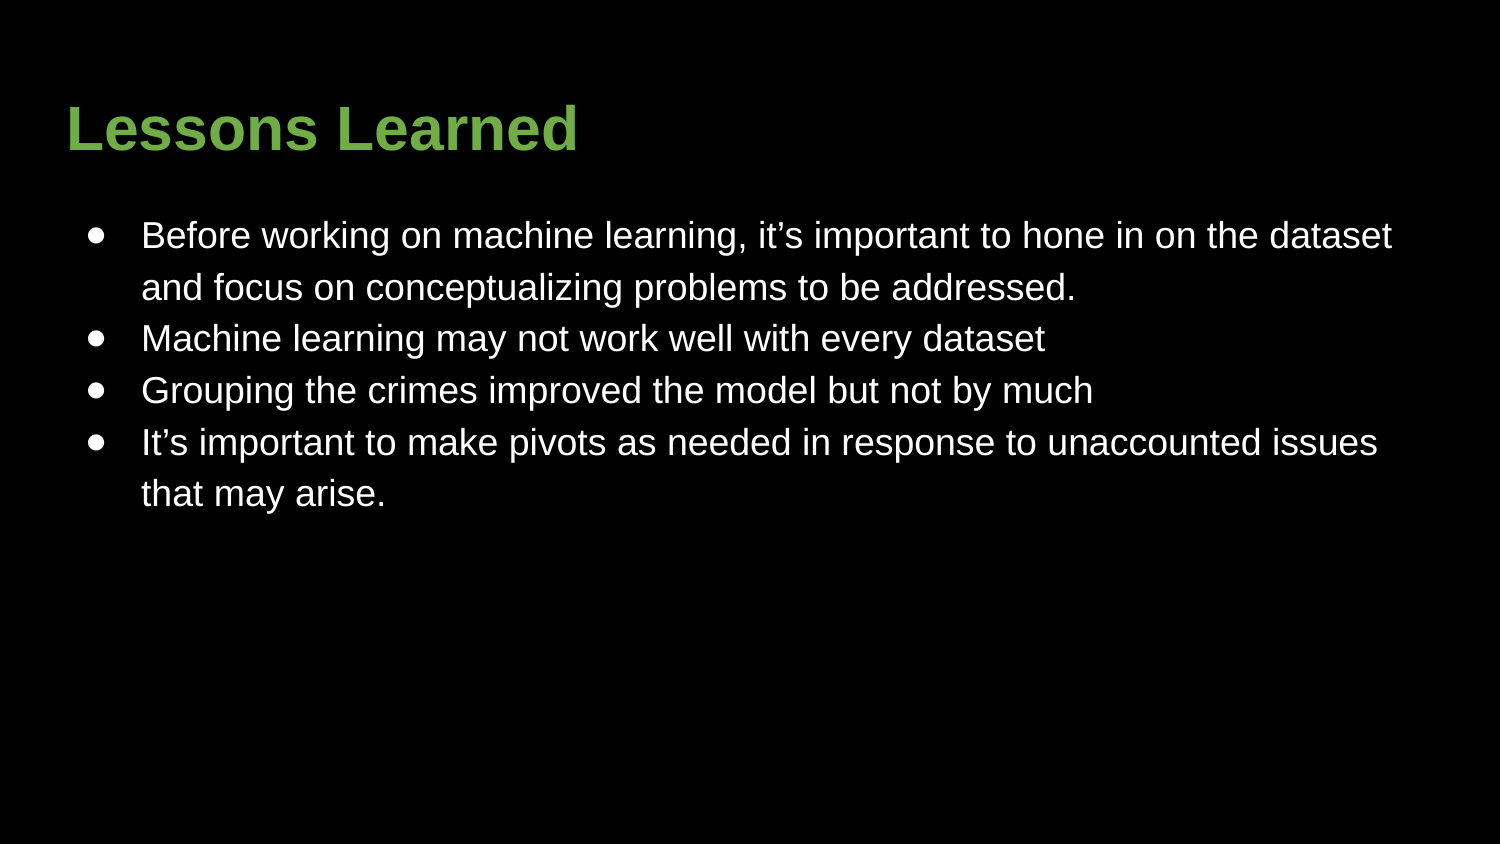

# Lessons Learned
Before working on machine learning, it’s important to hone in on the dataset and focus on conceptualizing problems to be addressed.
Machine learning may not work well with every dataset
Grouping the crimes improved the model but not by much
It’s important to make pivots as needed in response to unaccounted issues that may arise.